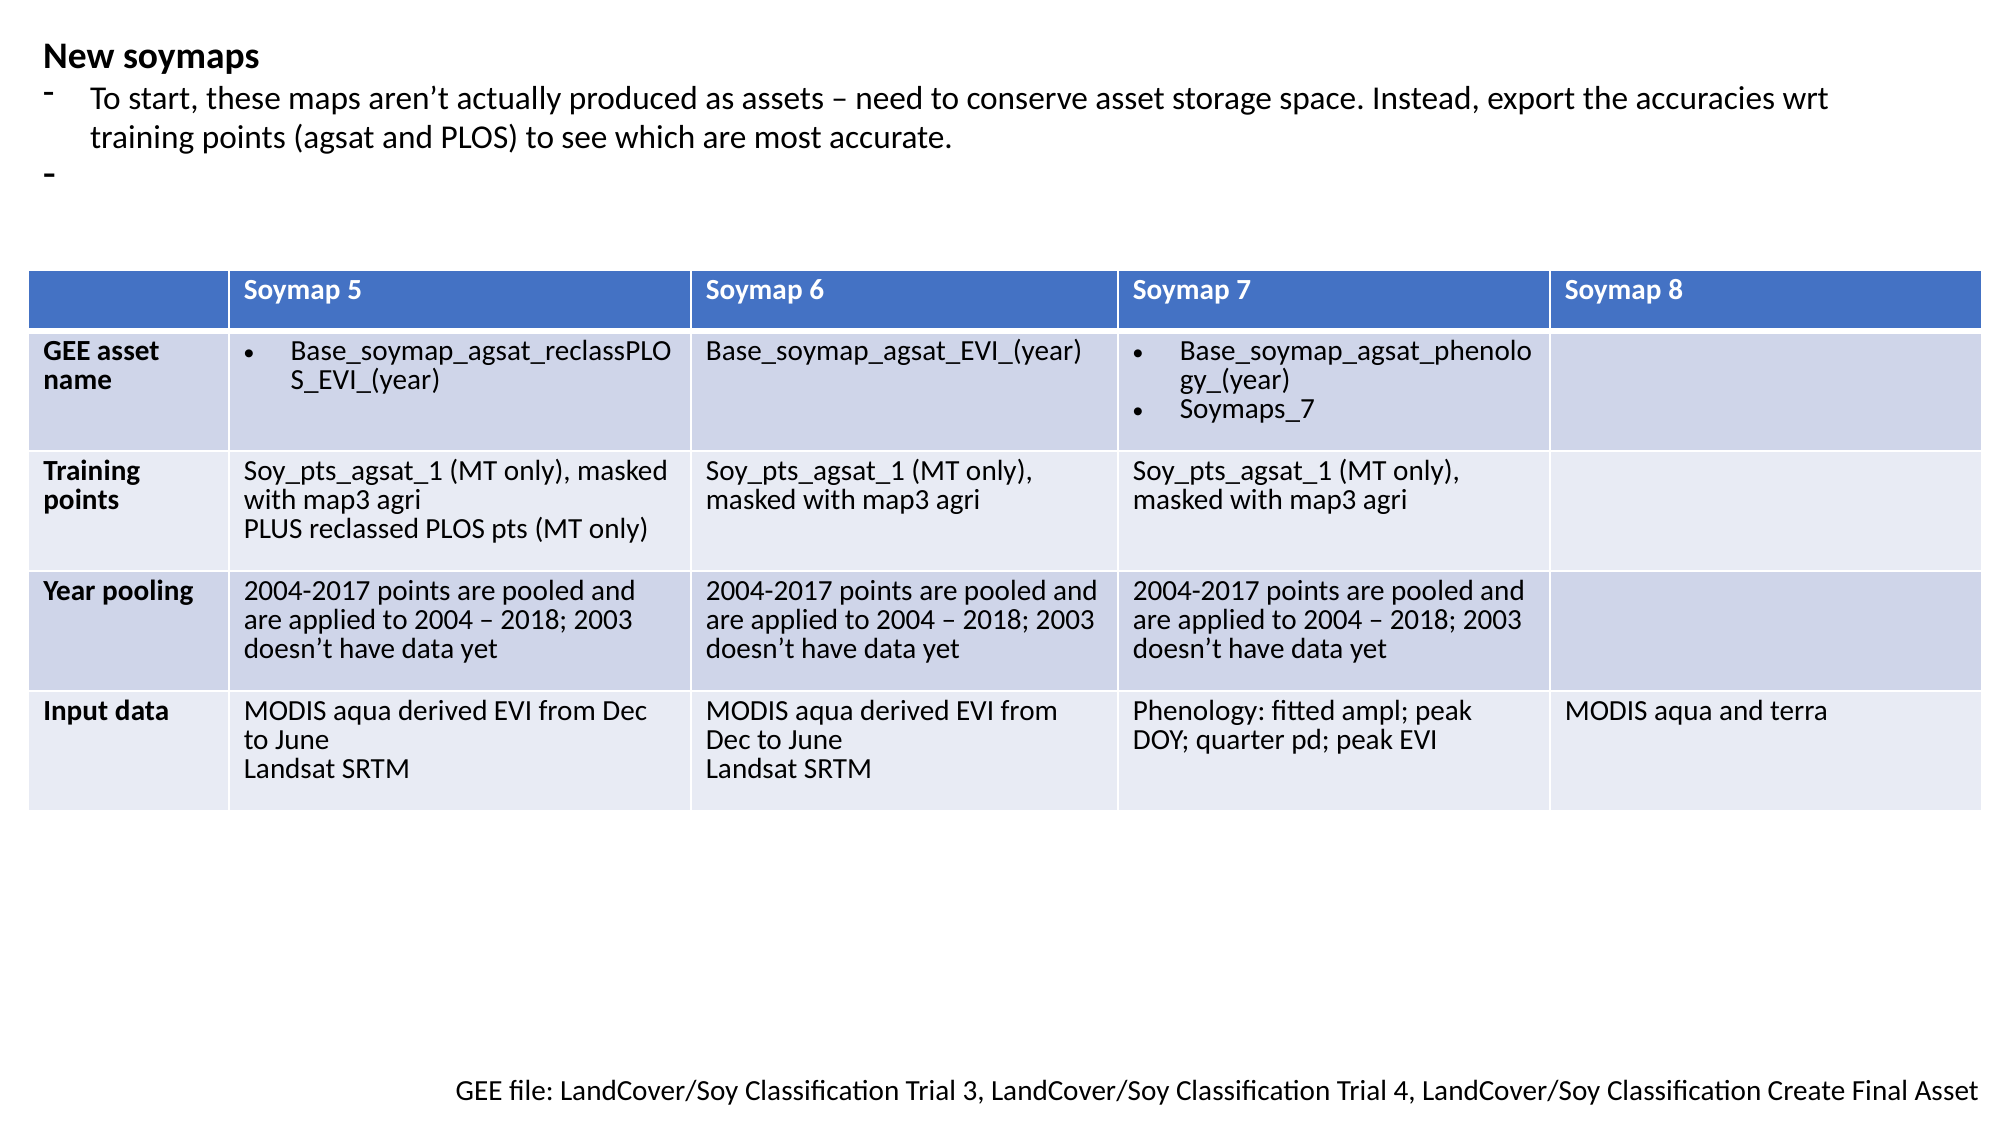

New soymaps
To start, these maps aren’t actually produced as assets – need to conserve asset storage space. Instead, export the accuracies wrt training points (agsat and PLOS) to see which are most accurate.

|  | Soymap 5 | Soymap 6 | Soymap 7 | Soymap 8 |
| --- | --- | --- | --- | --- |
| GEE asset name | Base\_soymap\_agsat\_reclassPLOS\_EVI\_(year) | Base\_soymap\_agsat\_EVI\_(year) | Base\_soymap\_agsat\_phenology\_(year) Soymaps\_7 |  |
| Training points | Soy\_pts\_agsat\_1 (MT only), masked with map3 agri PLUS reclassed PLOS pts (MT only) | Soy\_pts\_agsat\_1 (MT only), masked with map3 agri | Soy\_pts\_agsat\_1 (MT only), masked with map3 agri |  |
| Year pooling | 2004-2017 points are pooled and are applied to 2004 – 2018; 2003 doesn’t have data yet | 2004-2017 points are pooled and are applied to 2004 – 2018; 2003 doesn’t have data yet | 2004-2017 points are pooled and are applied to 2004 – 2018; 2003 doesn’t have data yet |  |
| Input data | MODIS aqua derived EVI from Dec to June Landsat SRTM | MODIS aqua derived EVI from Dec to June Landsat SRTM | Phenology: fitted ampl; peak DOY; quarter pd; peak EVI | MODIS aqua and terra |
GEE file: LandCover/Soy Classification Trial 3, LandCover/Soy Classification Trial 4, LandCover/Soy Classification Create Final Asset